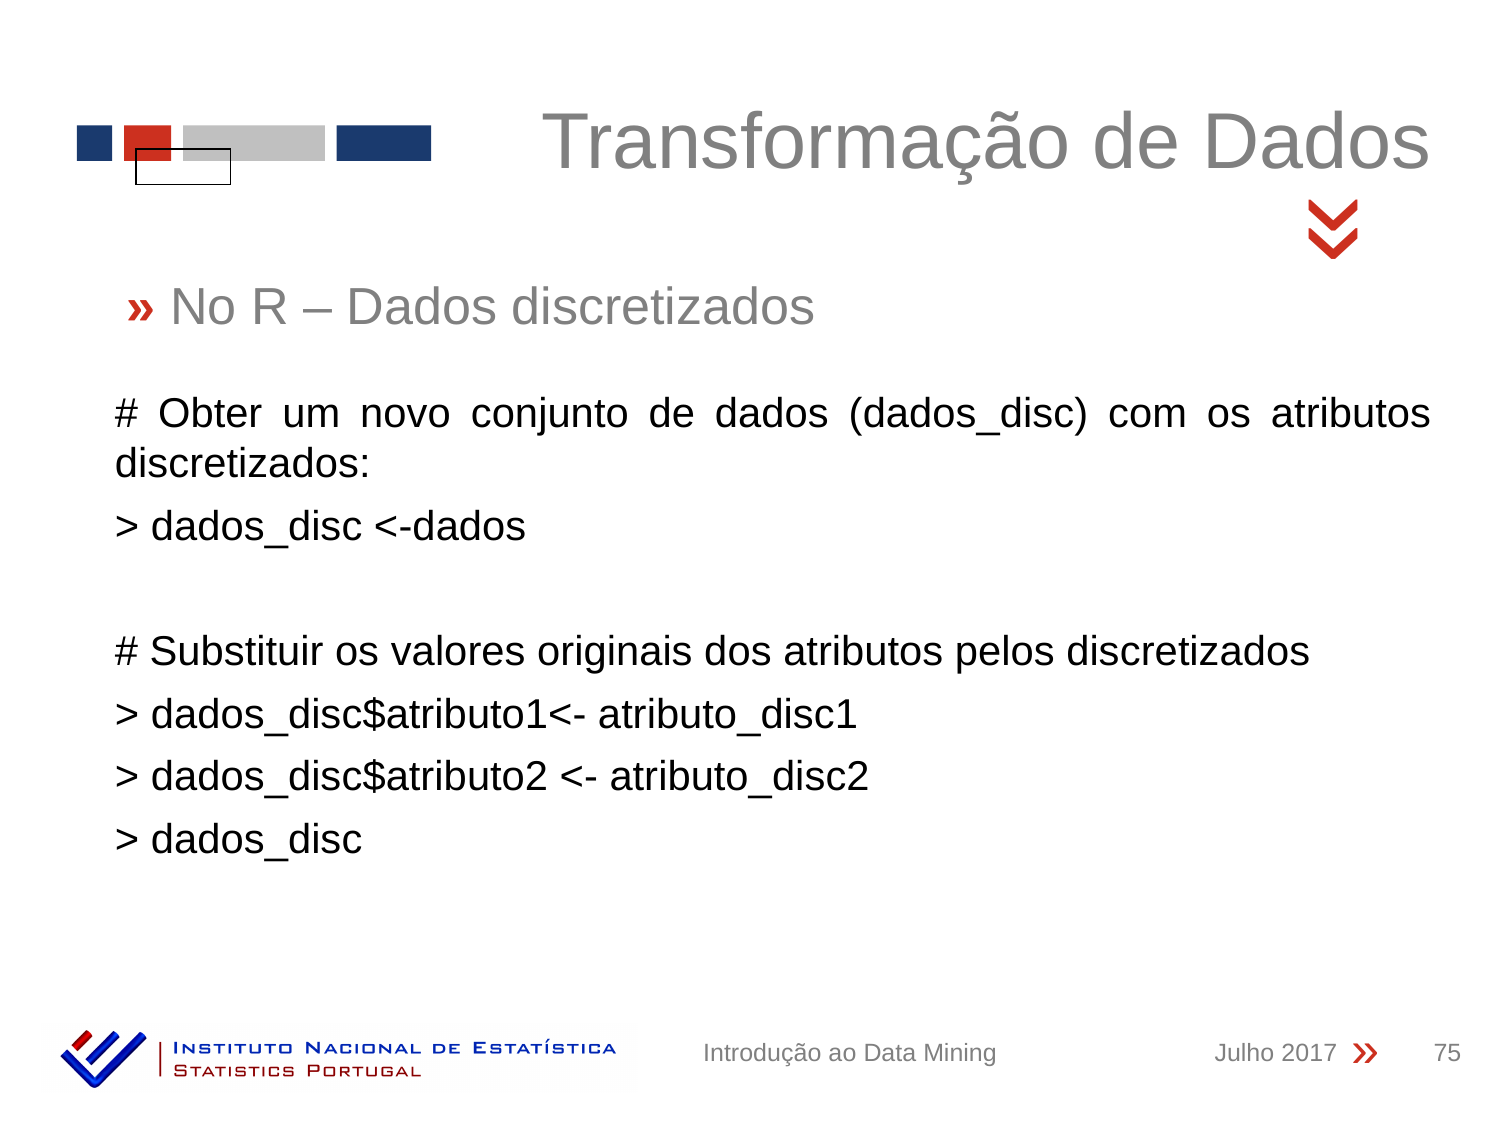

Transformação de Dados
«
» No R – Dados discretizados
# Obter um novo conjunto de dados (dados_disc) com os atributos discretizados:
> dados_disc <-dados

# Substituir os valores originais dos atributos pelos discretizados
> dados_disc$atributo1<- atributo_disc1
> dados_disc$atributo2 <- atributo_disc2
> dados_disc
Introdução ao Data Mining
Julho 2017
75
«